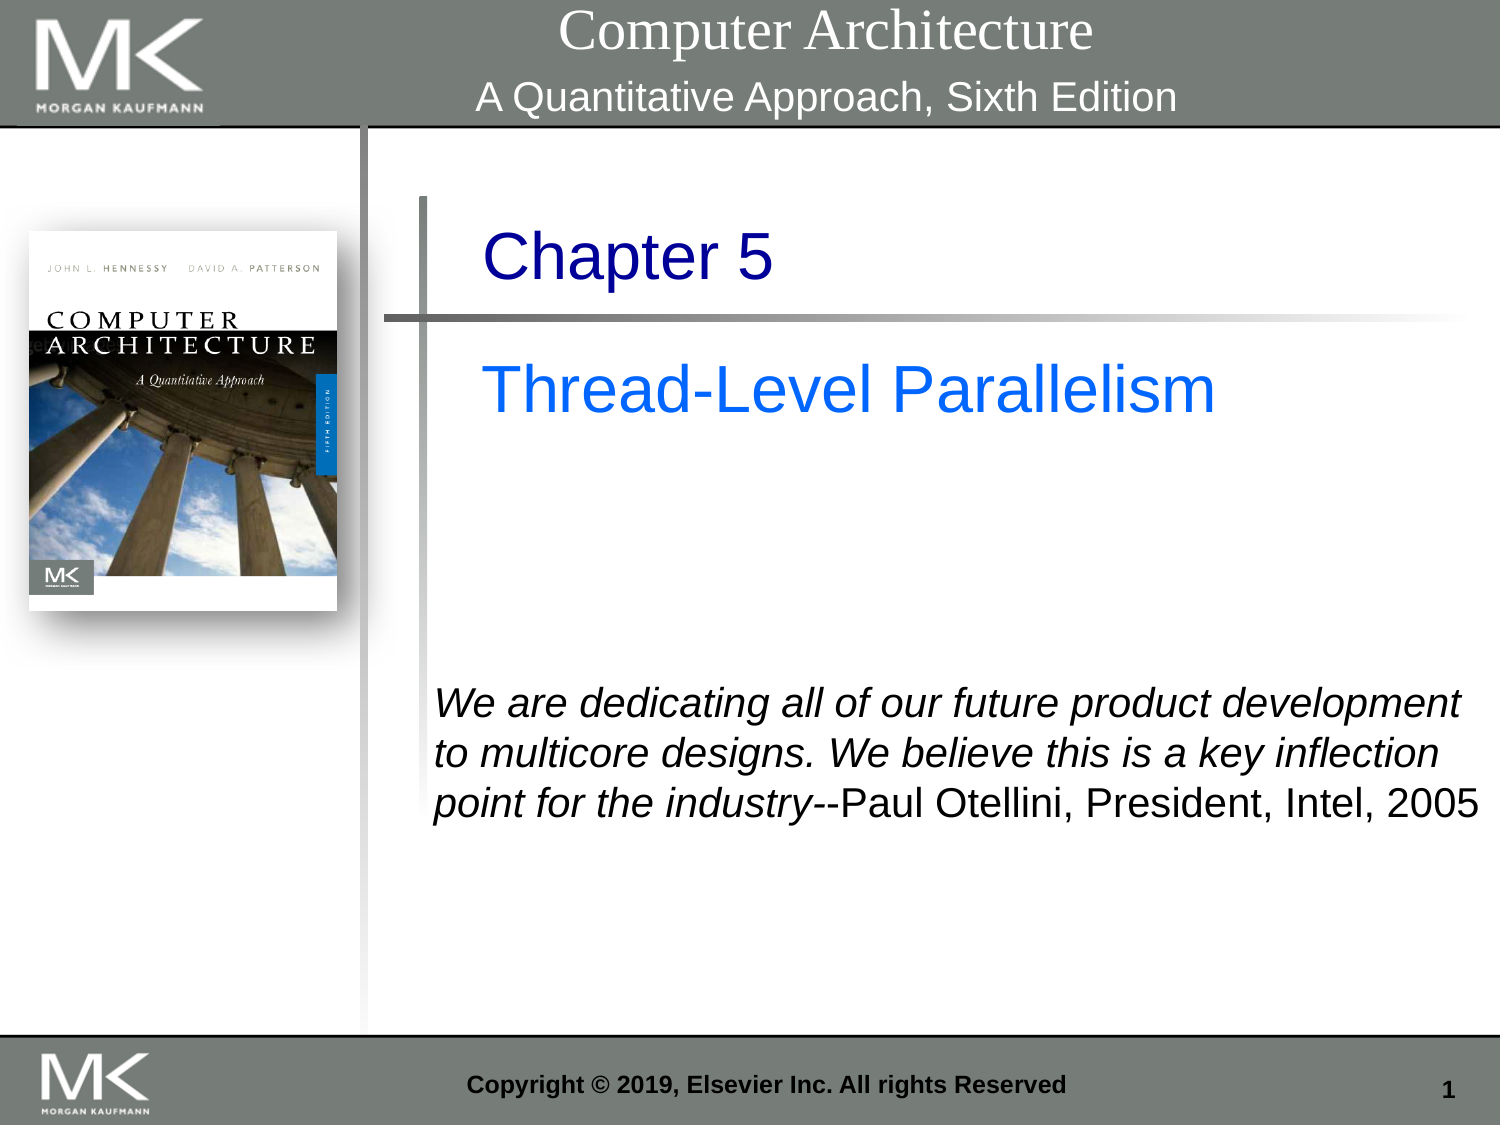

Computer Architecture
A Quantitative Approach, Sixth Edition
Chapter 5
Thread-Level Parallelism
We are dedicating all of our future product development to multicore designs. We believe this is a key inflection point for the industry--Paul Otellini, President, Intel, 2005
Copyright © 2019, Elsevier Inc. All rights Reserved